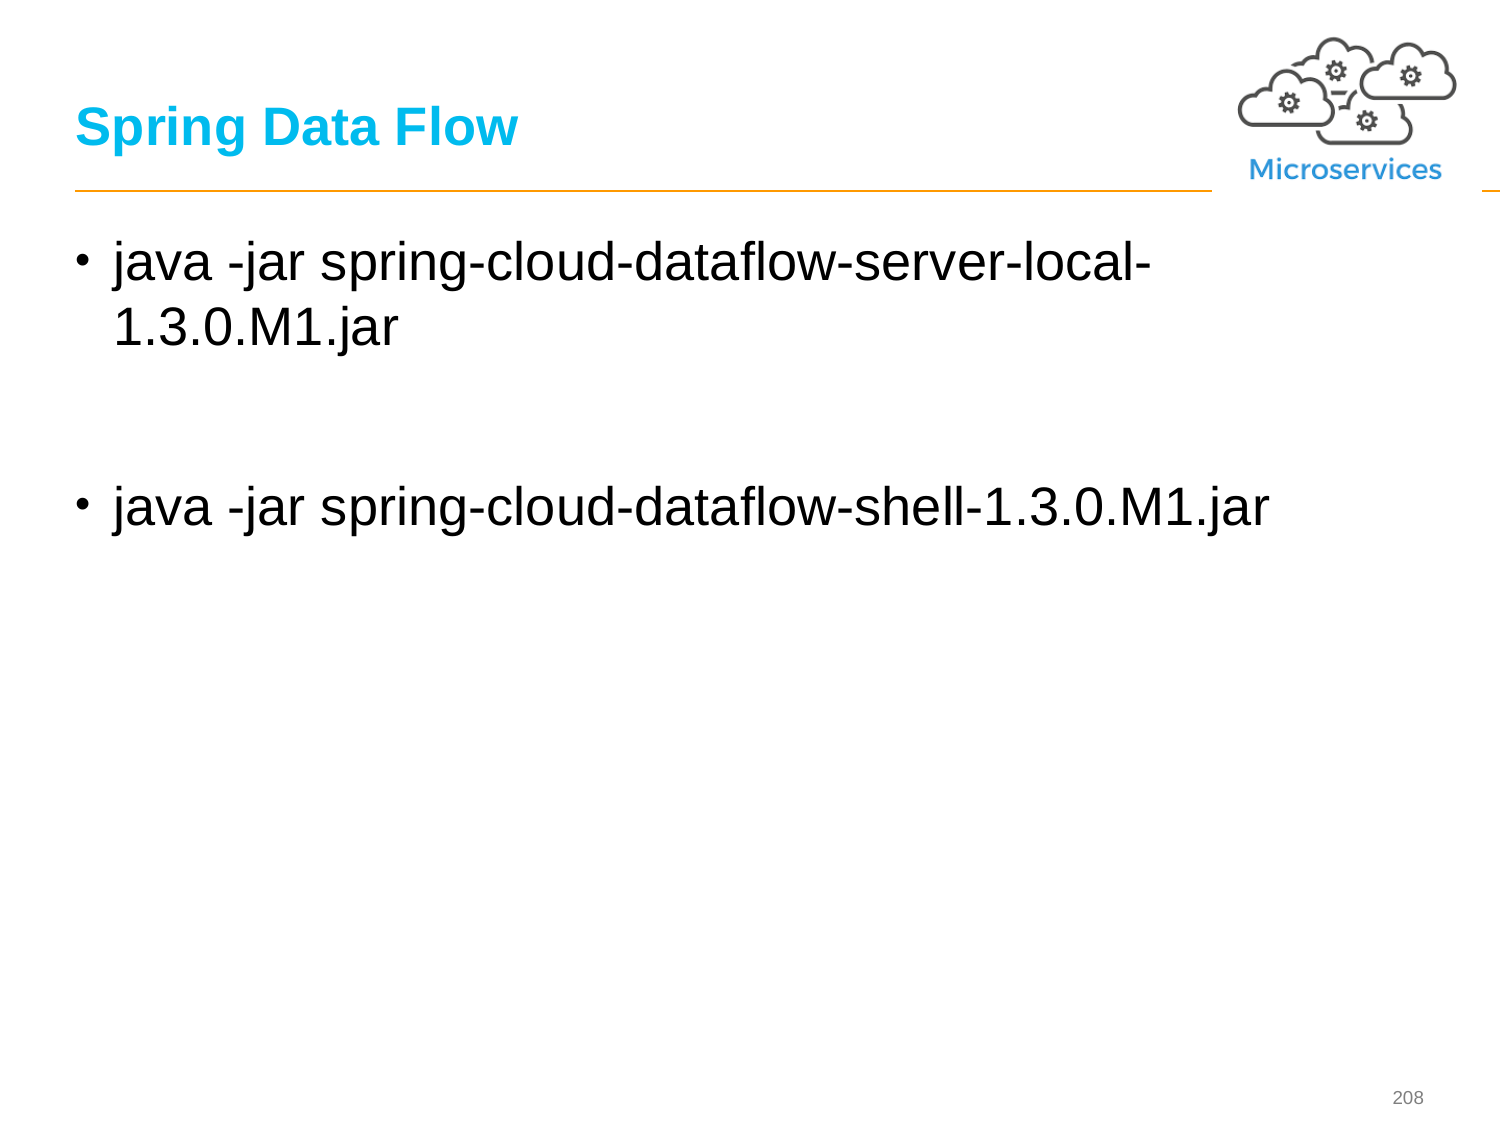

# Spring Data Flow
java -jar spring-cloud-dataflow-server-local-1.3.0.M1.jar

java -jar spring-cloud-dataflow-shell-1.3.0.M1.jar